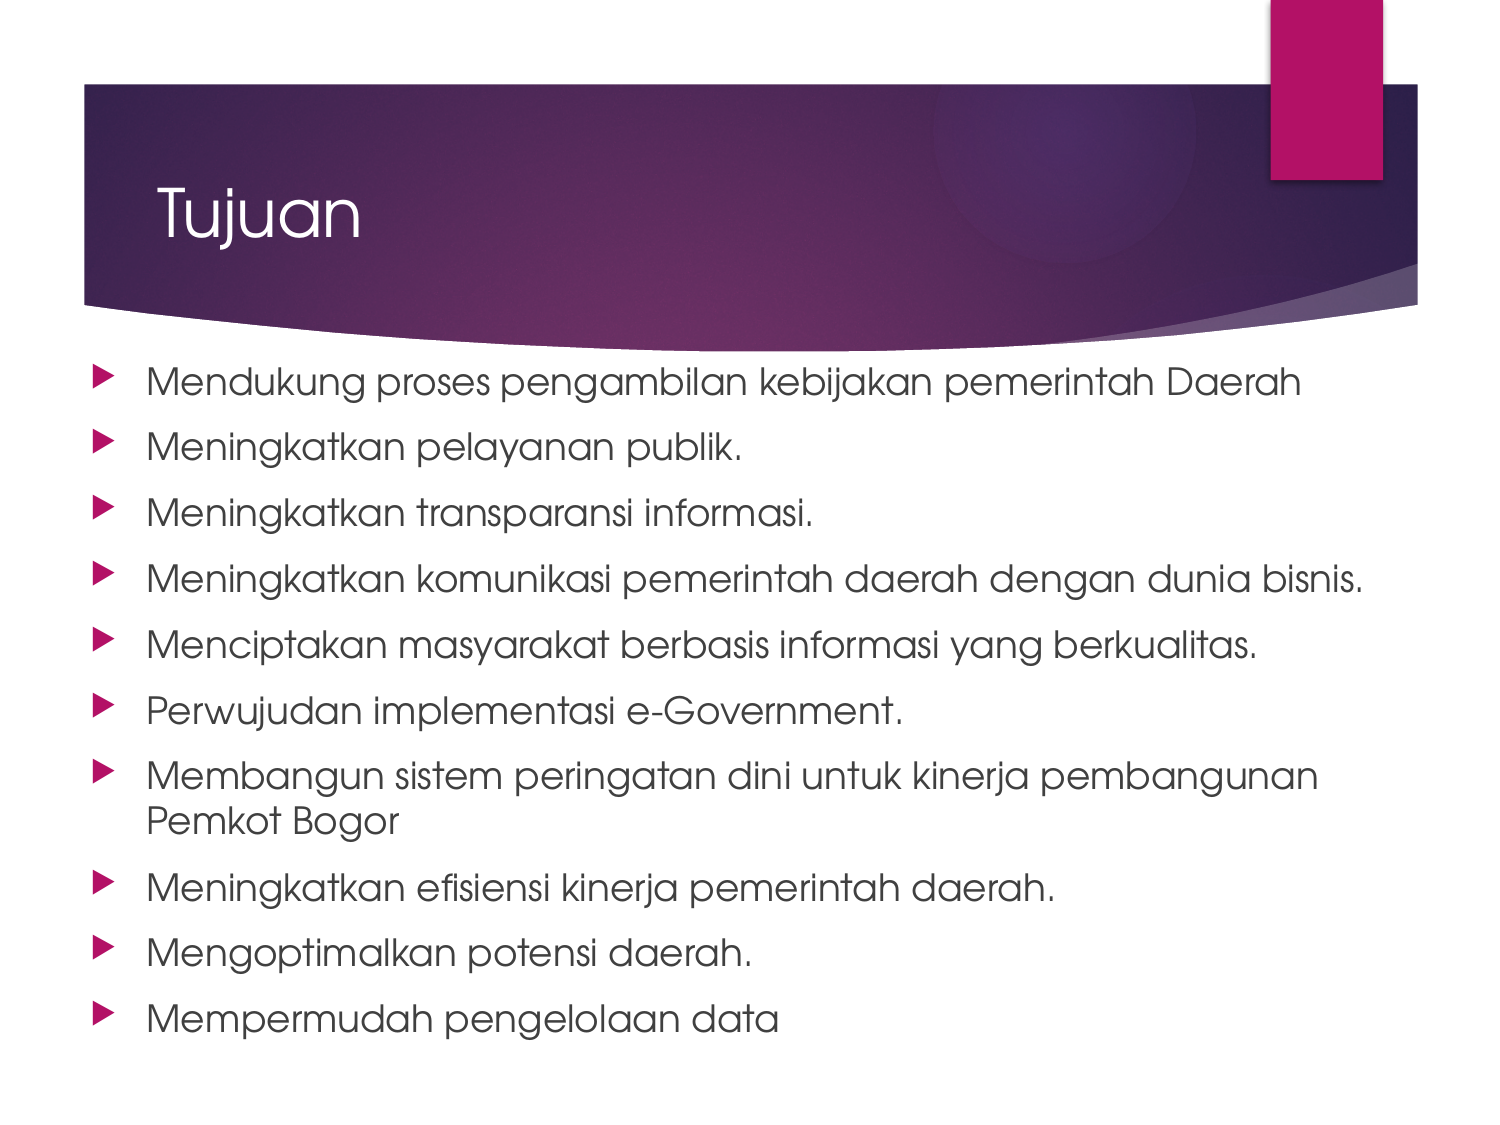

# Tujuan
Mendukung proses pengambilan kebijakan pemerintah Daerah
Meningkatkan pelayanan publik.
Meningkatkan transparansi informasi.
Meningkatkan komunikasi pemerintah daerah dengan dunia bisnis.
Menciptakan masyarakat berbasis informasi yang berkualitas.
Perwujudan implementasi e-Government.
Membangun sistem peringatan dini untuk kinerja pembangunan Pemkot Bogor
Meningkatkan efisiensi kinerja pemerintah daerah.
Mengoptimalkan potensi daerah.
Mempermudah pengelolaan data